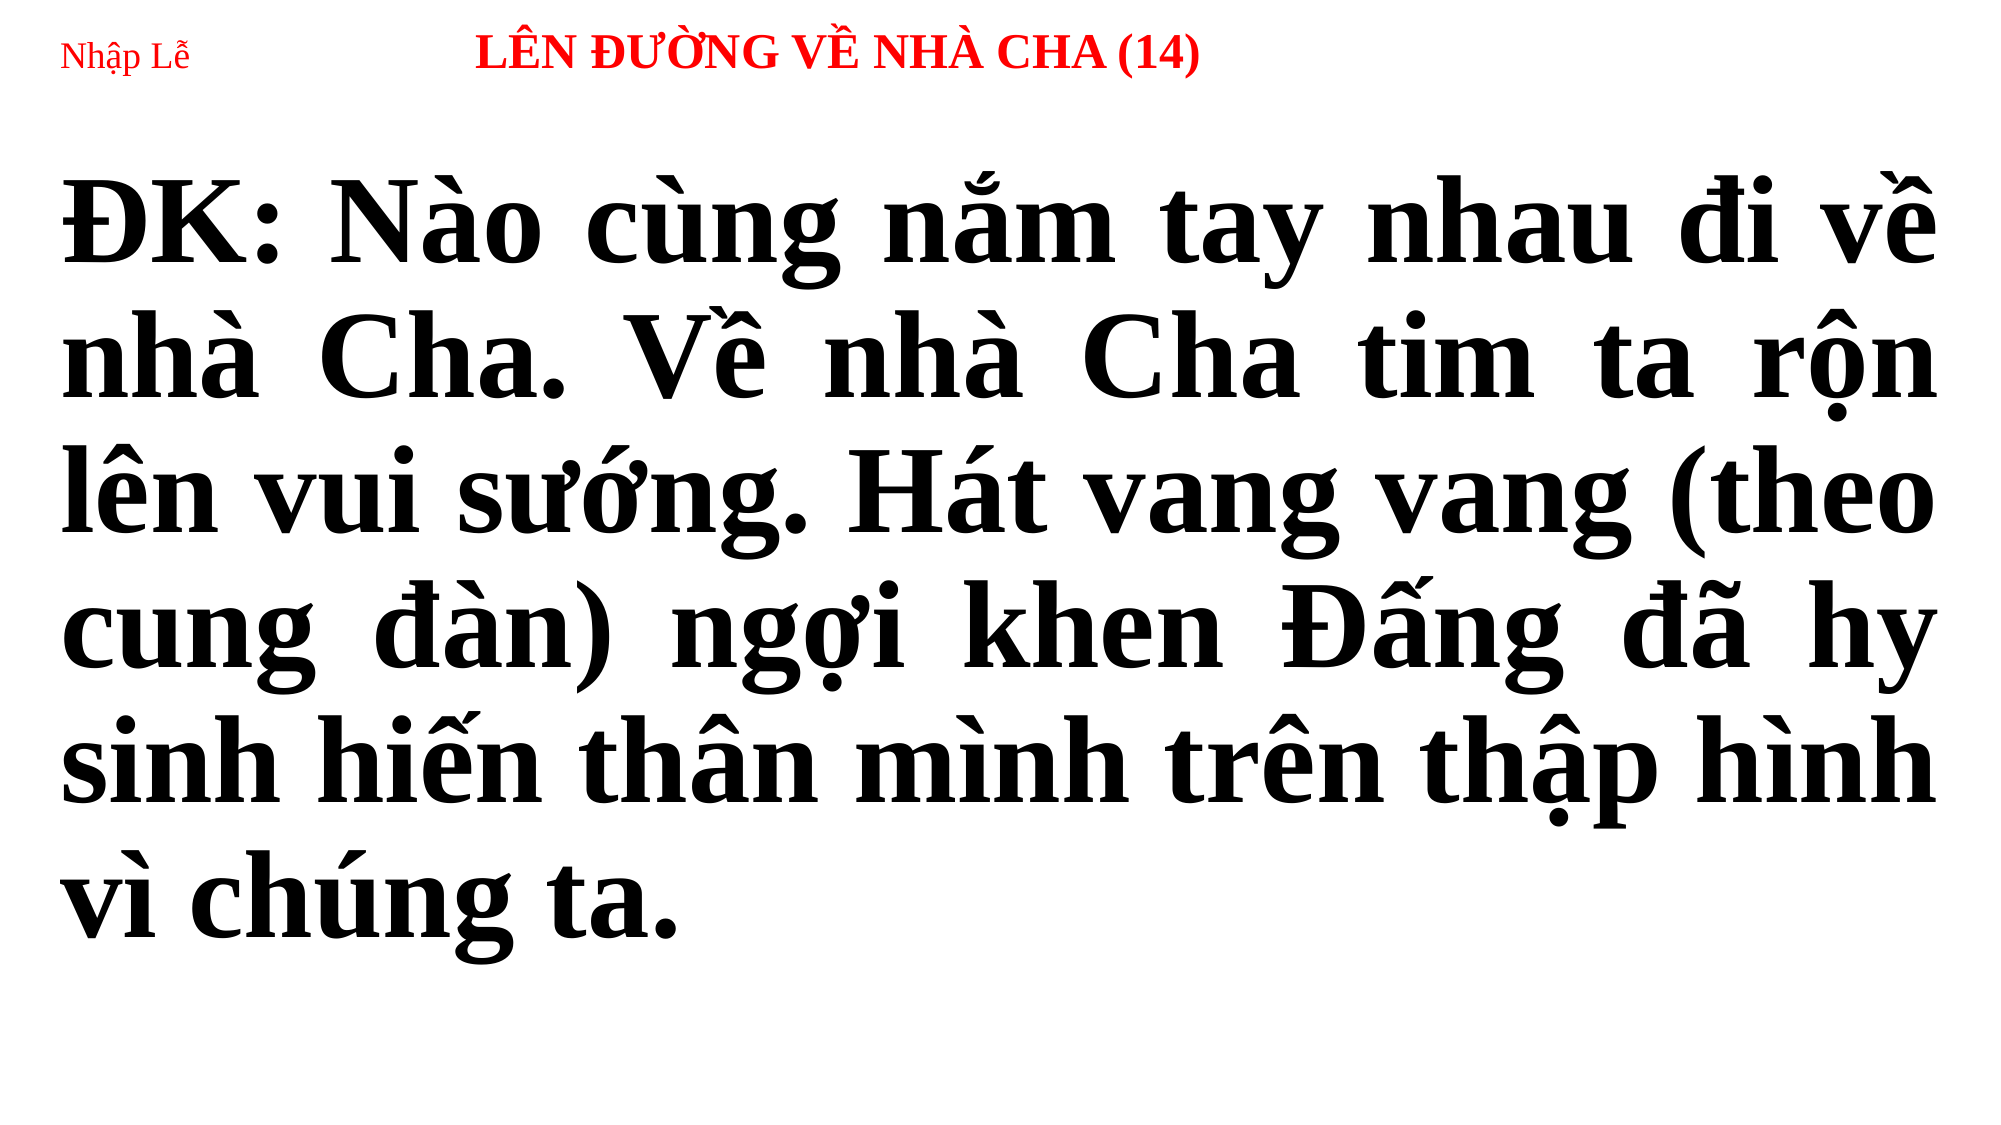

# Nhập Lễ                              LÊN ĐƯỜNG VỀ NHÀ CHA (14)
ĐK: Nào cùng nắm tay nhau đi về nhà Cha. Về nhà Cha tim ta rộn lên vui sướng. Hát vang vang (theo cung đàn) ngợi khen Đấng đã hy sinh hiến thân mình trên thập hình vì chúng ta.